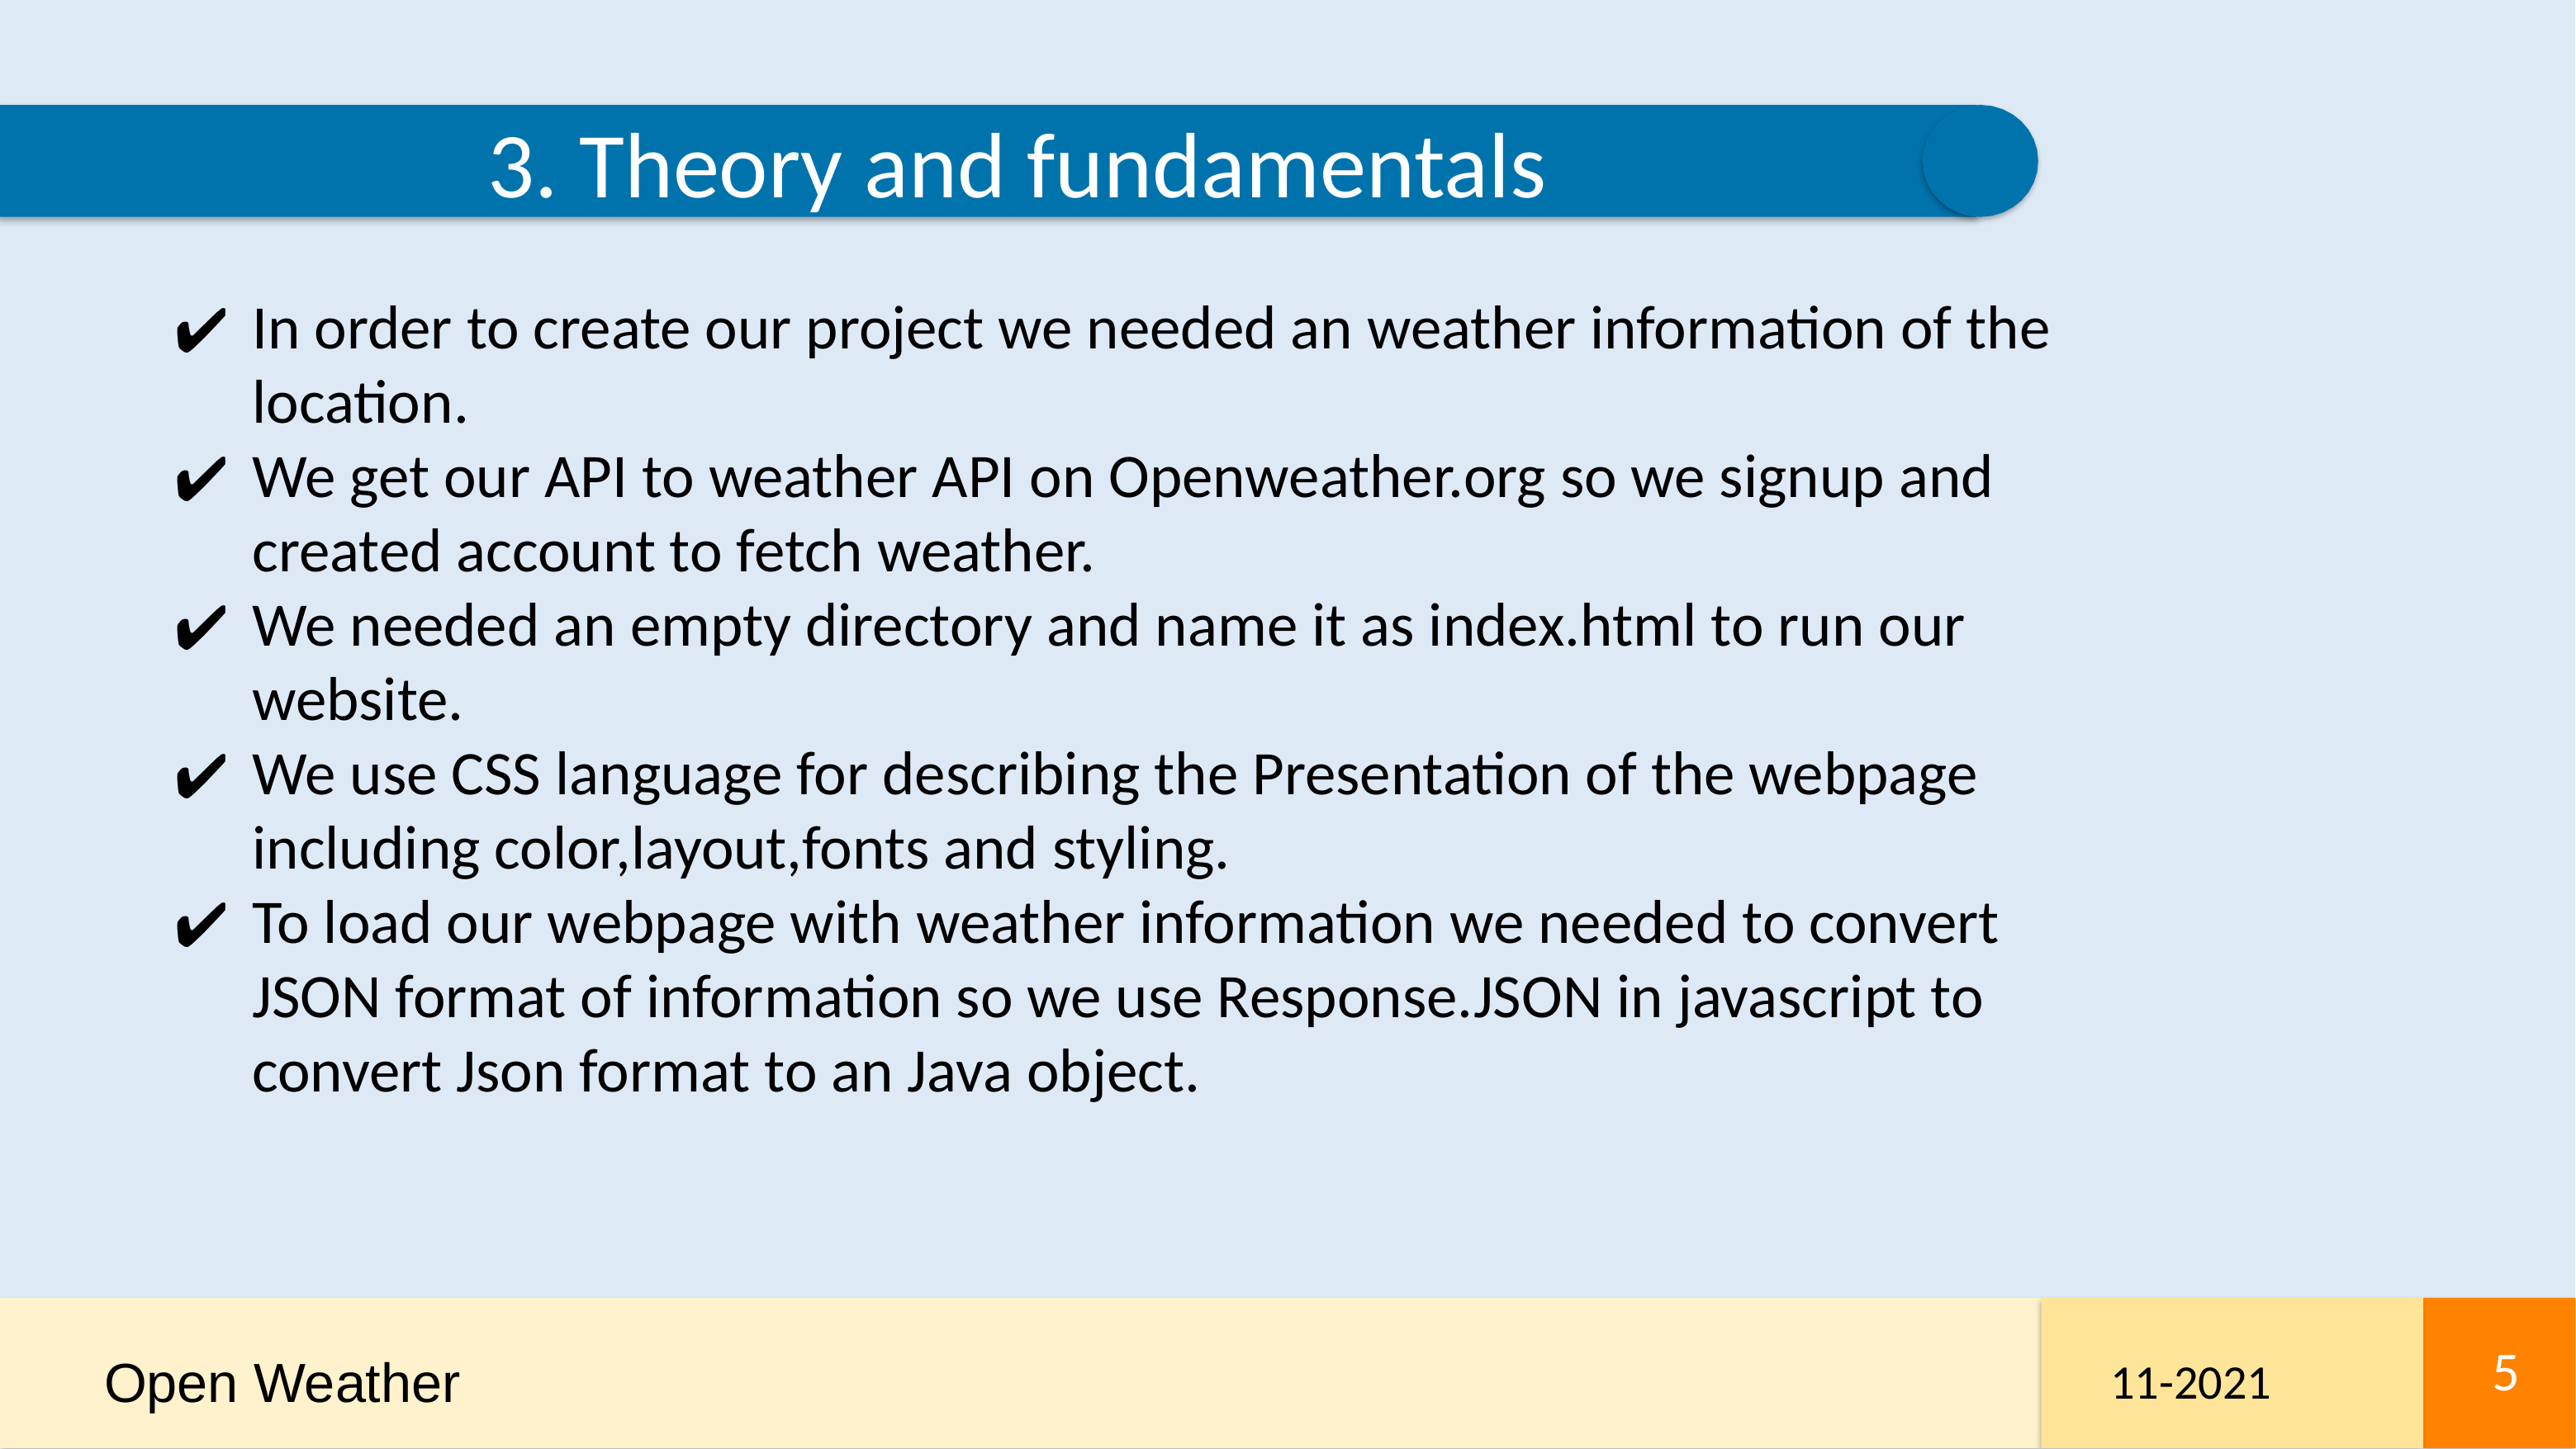

3. Theory and fundamentals

In order to create our project we needed an weather information of the location.
We get our API to weather API on Openweather.org so we signup and created account to fetch weather.
We needed an empty directory and name it as index.html to run our website.
We use CSS language for describing the Presentation of the webpage including color,layout,fonts and styling.
To load our webpage with weather information we needed to convert JSON format of information so we use Response.JSON in javascript to convert Json format to an Java object.

      Open Weather
5
5
11-2021